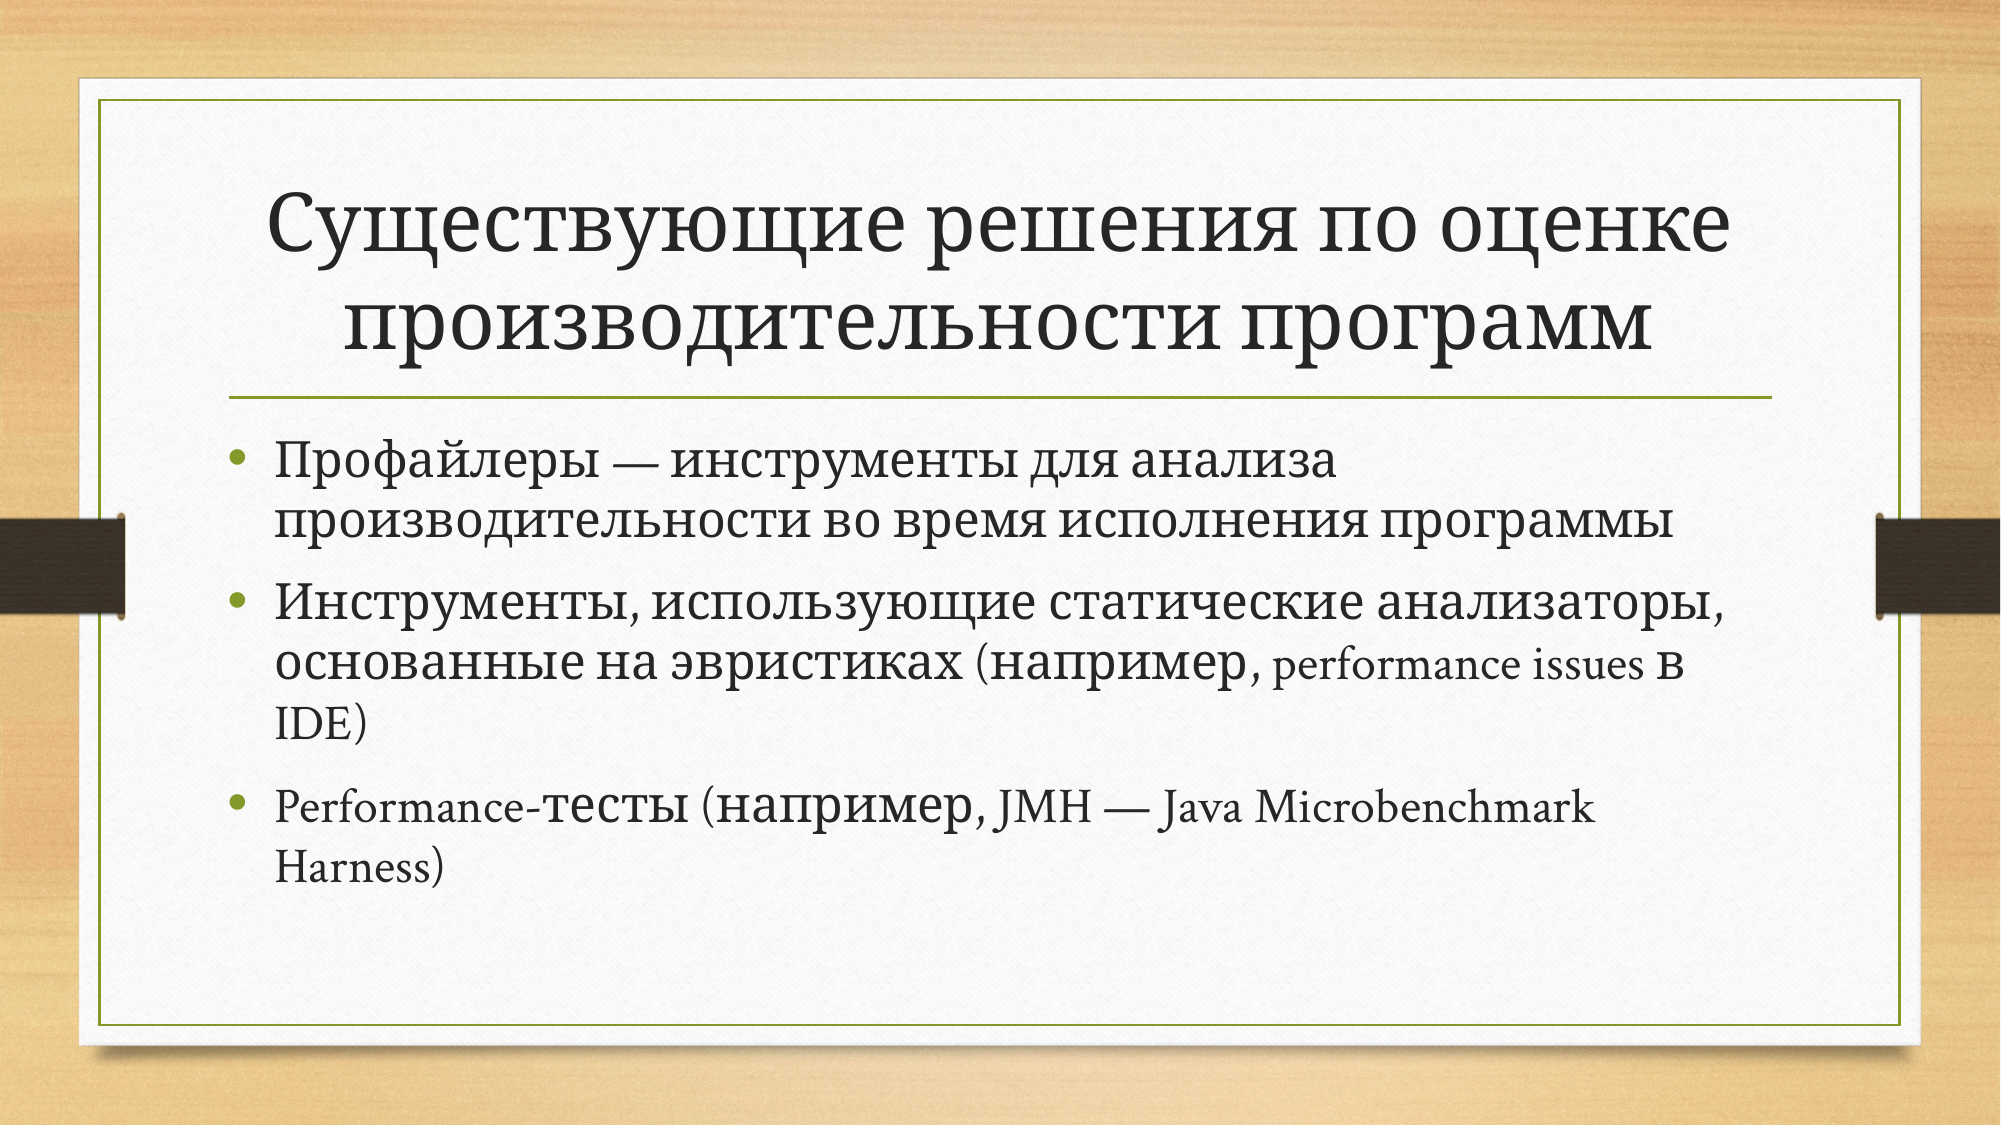

# Существующие решения по оценке производительности программ
Профайлеры — инструменты для анализа производительности во время исполнения программы
Инструменты, использующие статические анализаторы, основанные на эвристиках (например, performance issues в IDE)
Performance-тесты (например, JMH — Java Microbenchmark Harness)